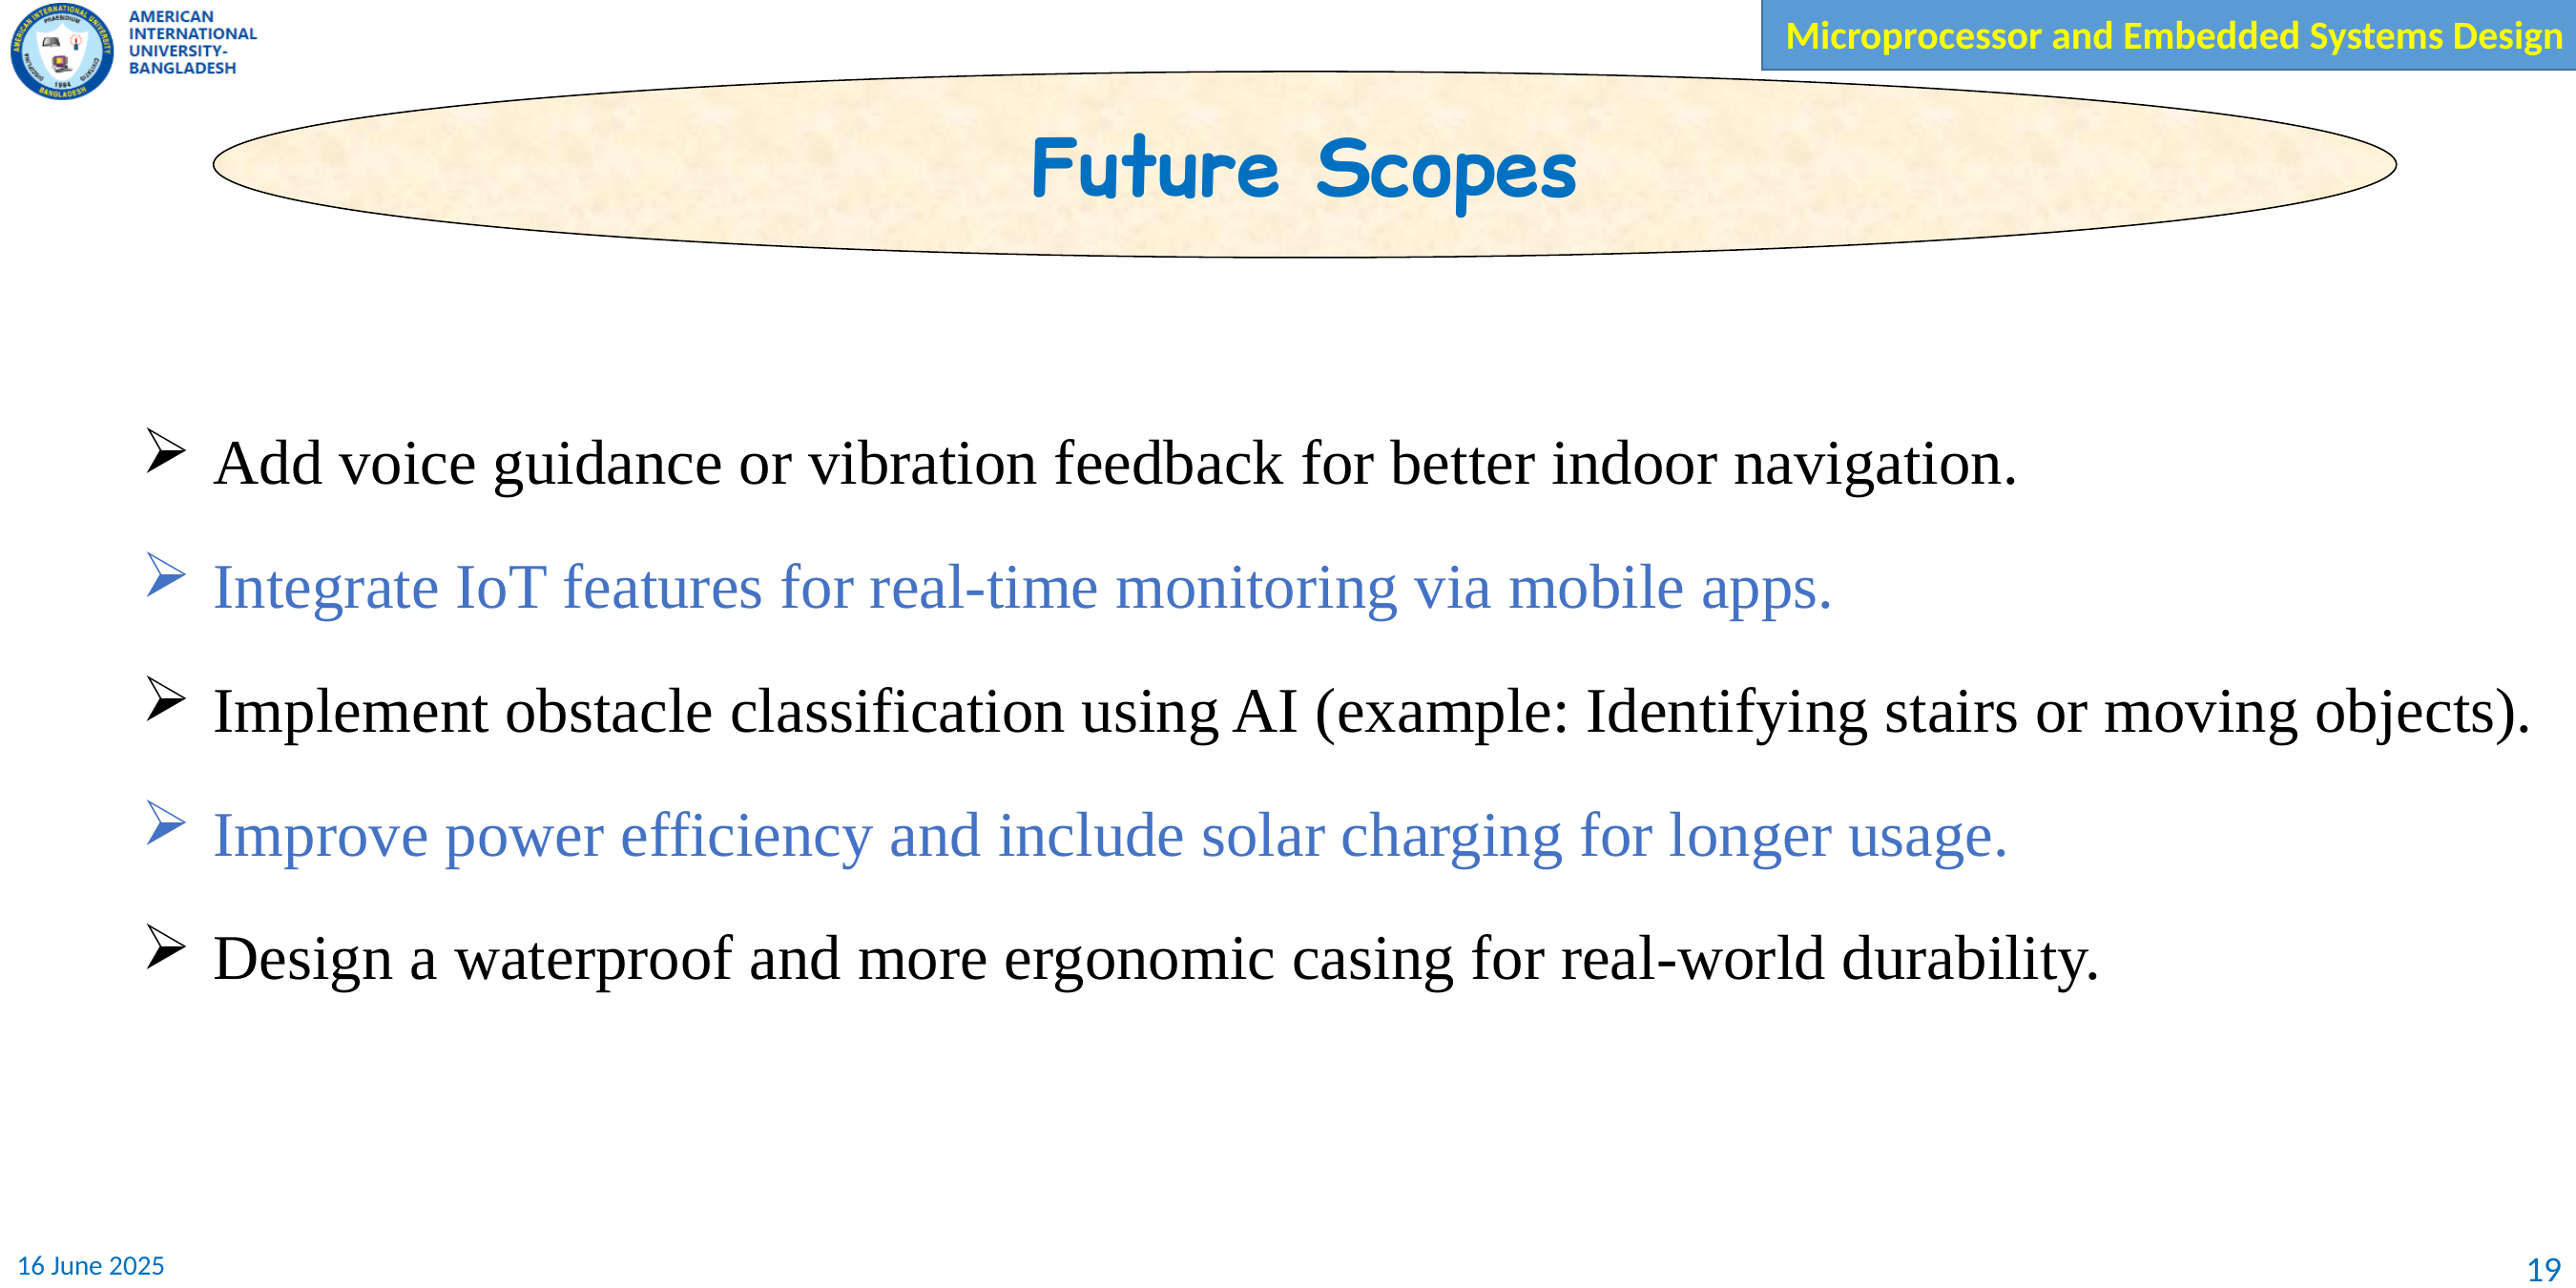

Future Scopes
Add voice guidance or vibration feedback for better indoor navigation.
Integrate IoT features for real-time monitoring via mobile apps.
Implement obstacle classification using AI (example: Identifying stairs or moving objects).
Improve power efficiency and include solar charging for longer usage.
Design a waterproof and more ergonomic casing for real-world durability.
19